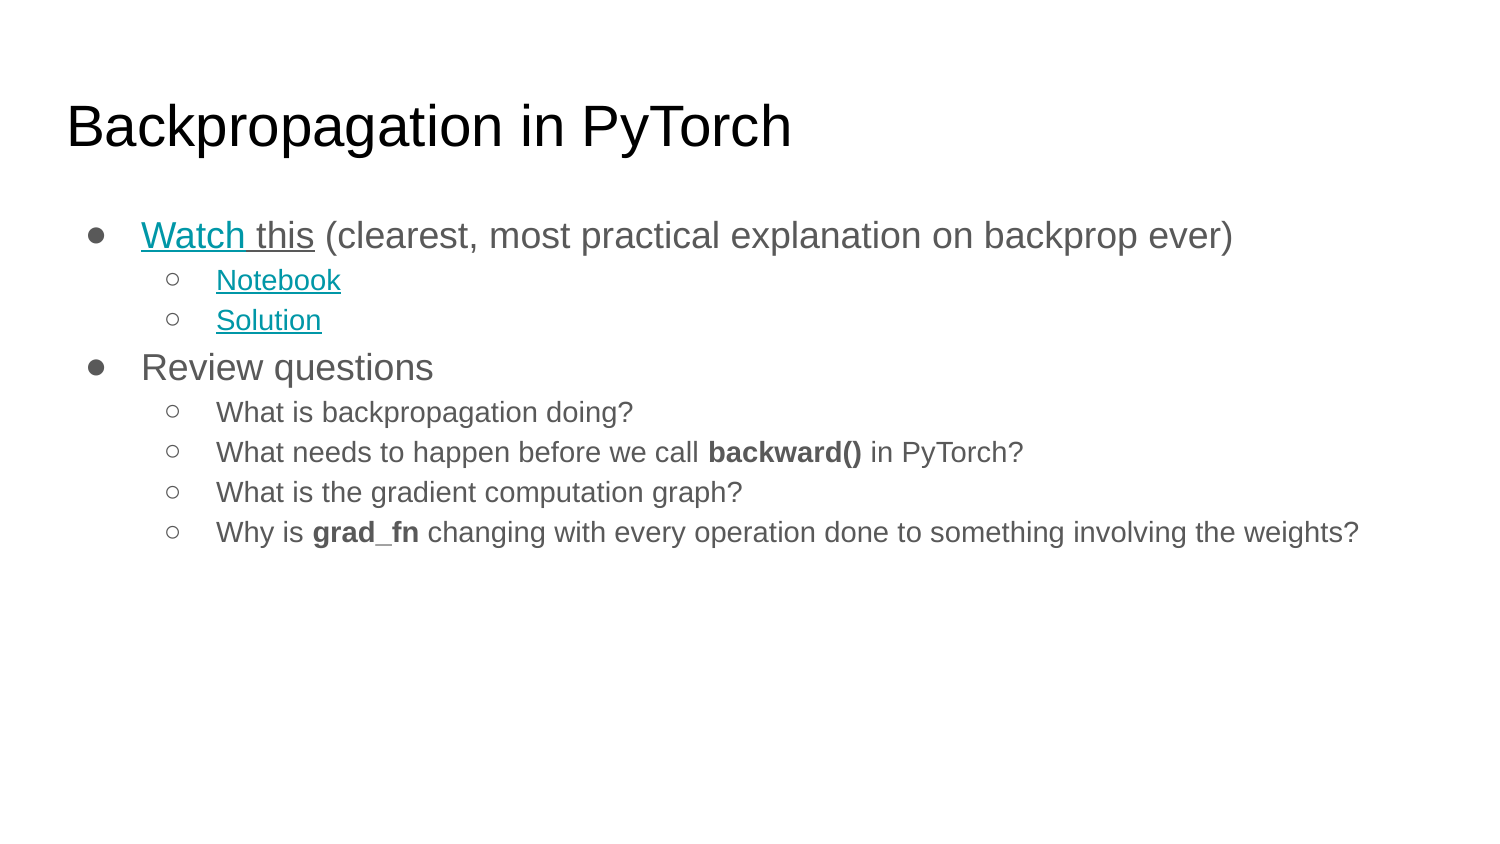

# Backpropagation in PyTorch
Watch this (clearest, most practical explanation on backprop ever)
Notebook
Solution
Review questions
What is backpropagation doing?
What needs to happen before we call backward() in PyTorch?
What is the gradient computation graph?
Why is grad_fn changing with every operation done to something involving the weights?